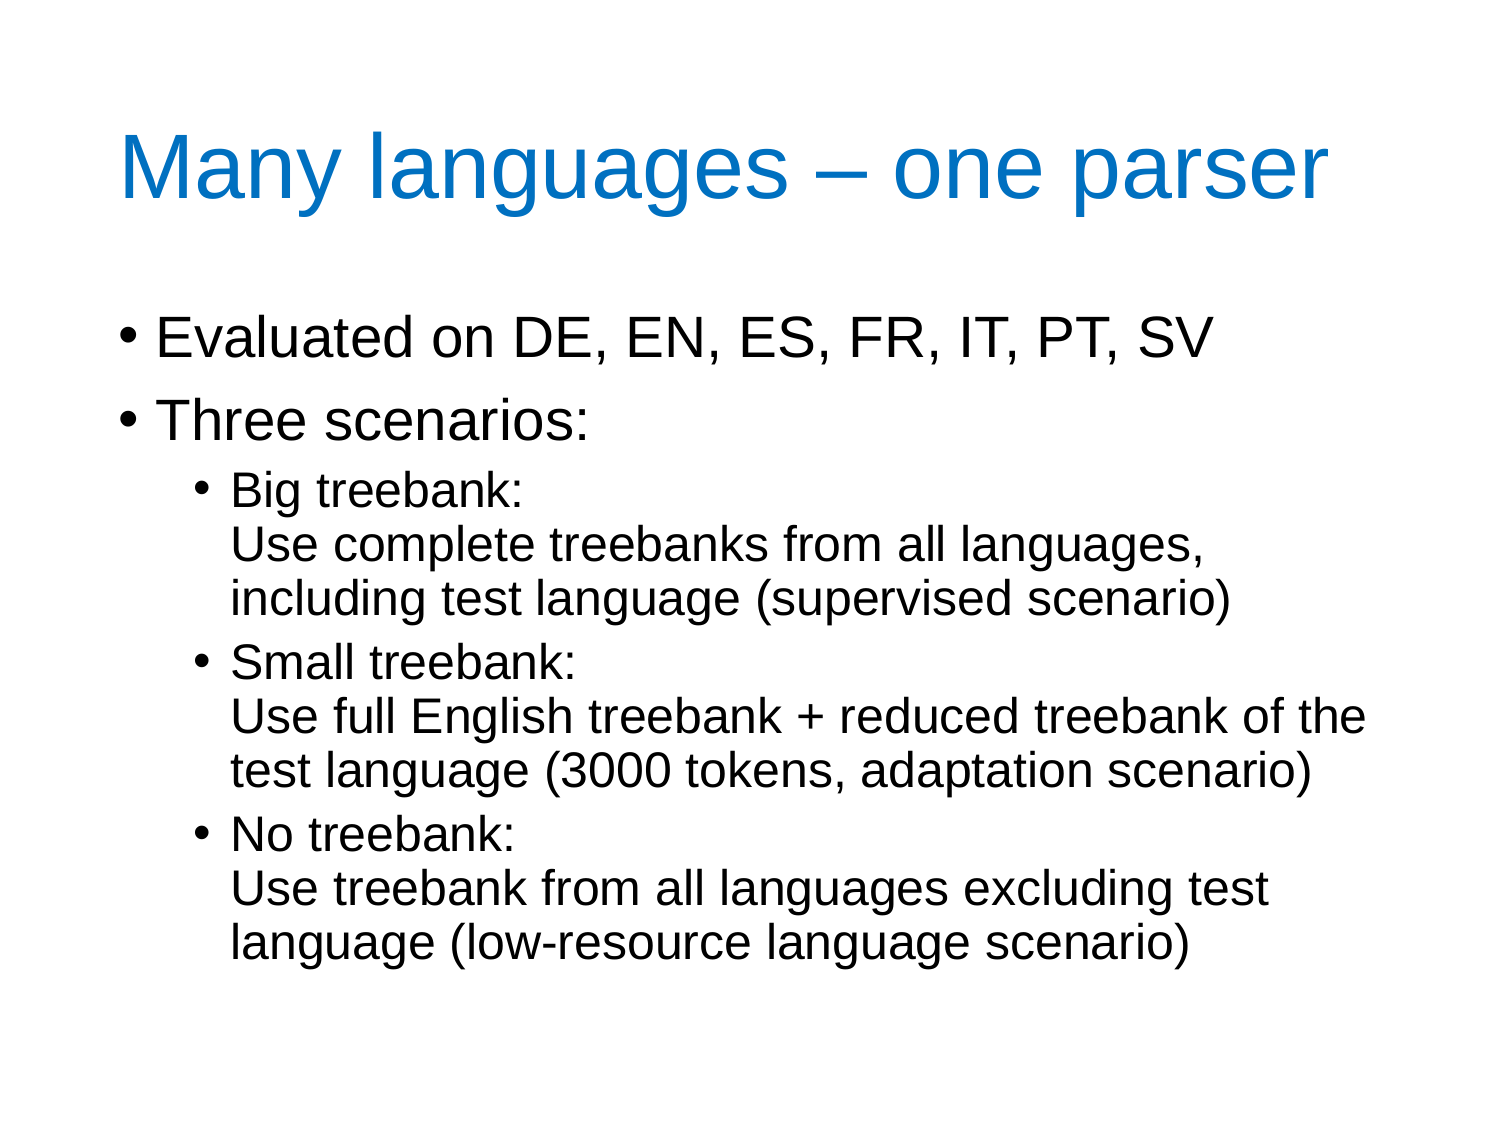

# Many languages – one parser
Evaluated on DE, EN, ES, FR, IT, PT, SV
Three scenarios:
Big treebank:
Use complete treebanks from all languages, including test language (supervised scenario)
Small treebank:
Use full English treebank + reduced treebank of the test language (3000 tokens, adaptation scenario)
No treebank:
Use treebank from all languages excluding test language (low-resource language scenario)